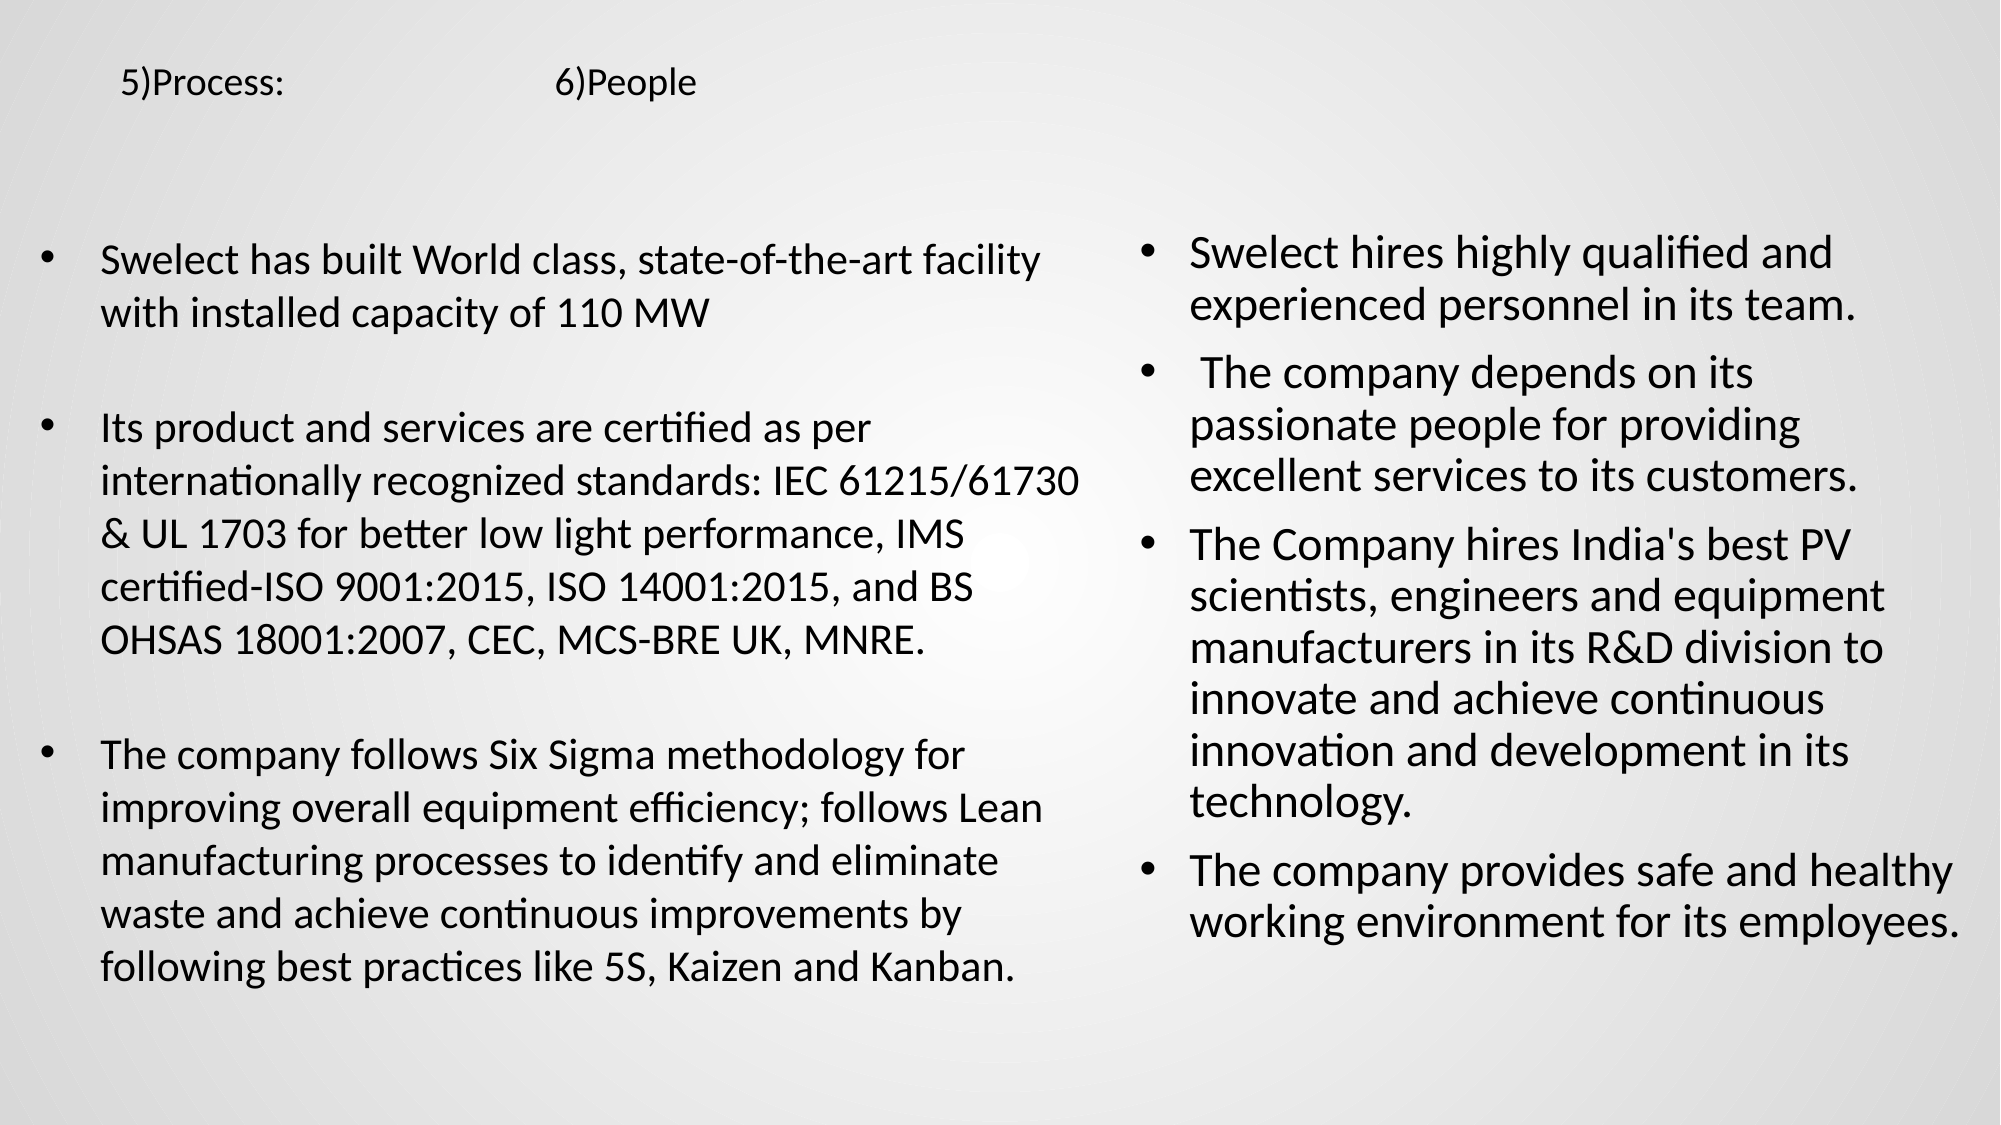

# 5)Process:                              6)People
Swelect has built World class, state-of-the-art facility with installed capacity of 110 MW

Its product and services are certified as per internationally recognized standards: IEC 61215/61730 & UL 1703 for better low light performance, IMS certified-ISO 9001:2015, ISO 14001:2015, and BS OHSAS 18001:2007, CEC, MCS-BRE UK, MNRE.

The company follows Six Sigma methodology for improving overall equipment efficiency; follows Lean manufacturing processes to identify and eliminate waste and achieve continuous improvements by following best practices like 5S, Kaizen and Kanban.

Swelect hires highly qualified and experienced personnel in its team.
 The company depends on its passionate people for providing excellent services to its customers.
The Company hires India's best PV scientists, engineers and equipment manufacturers in its R&D division to innovate and achieve continuous innovation and development in its technology.
The company provides safe and healthy working environment for its employees.